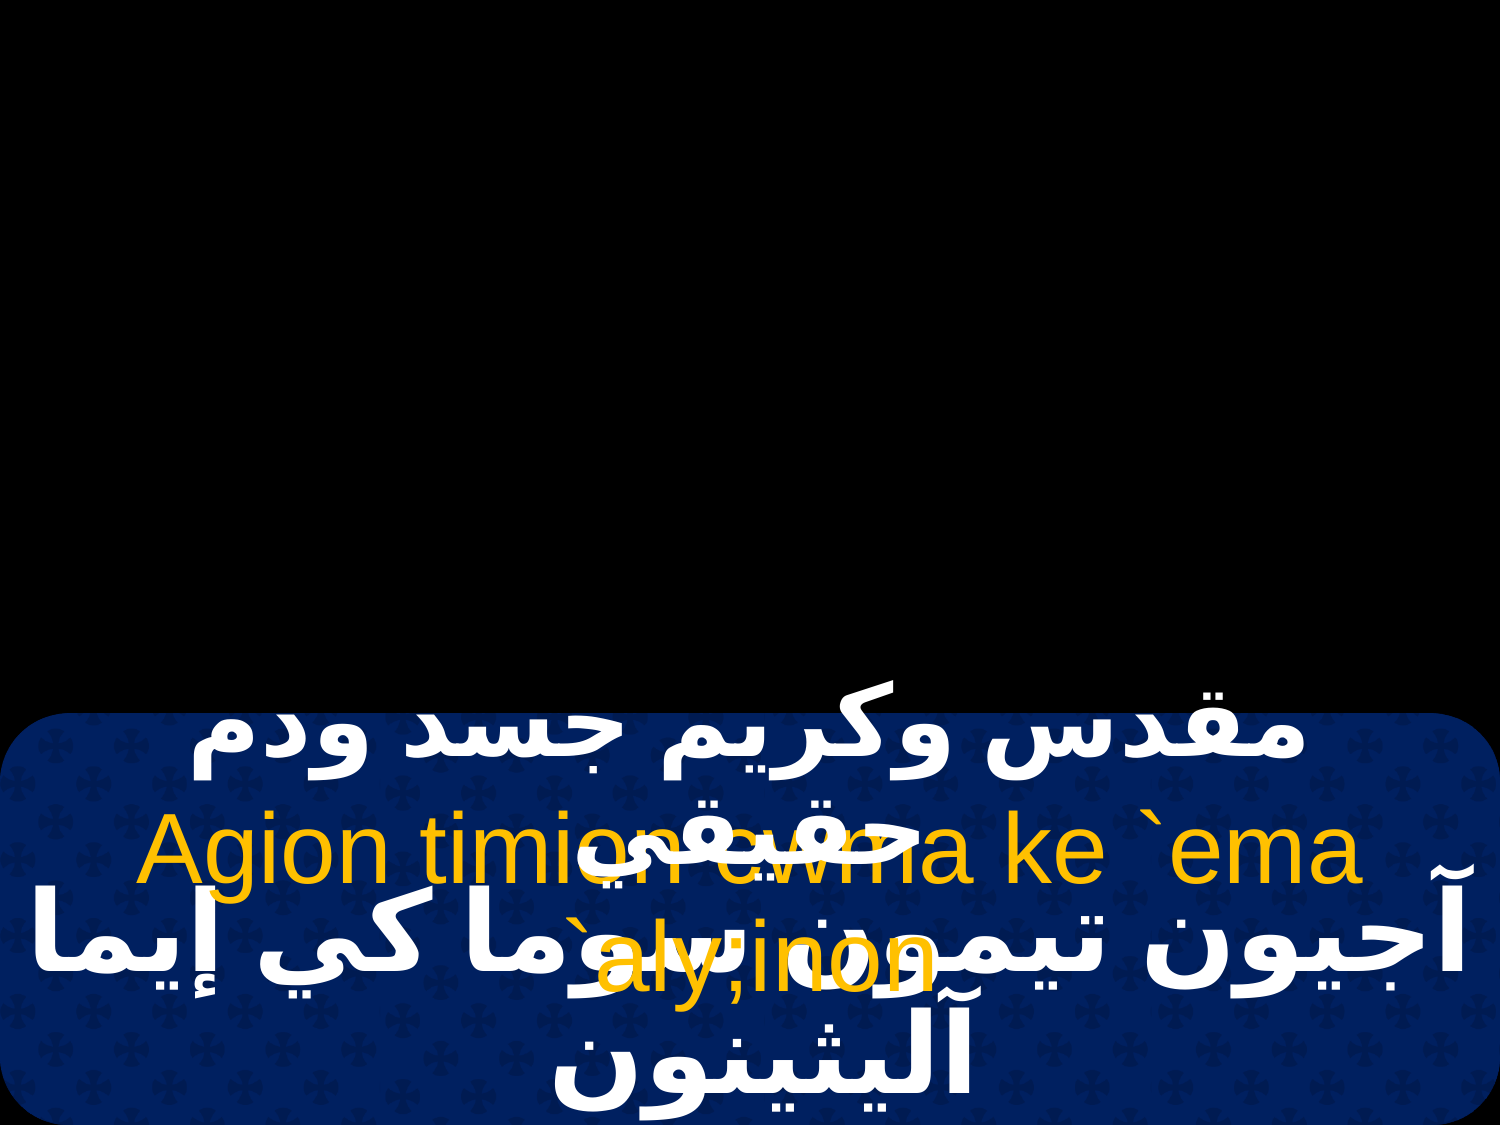

#
مقدس وكريم جسد ودم حقيقي
Agion timion cwma ke `ema `aly;inon
آجيون تيمون سوما كي إيما آليثينون